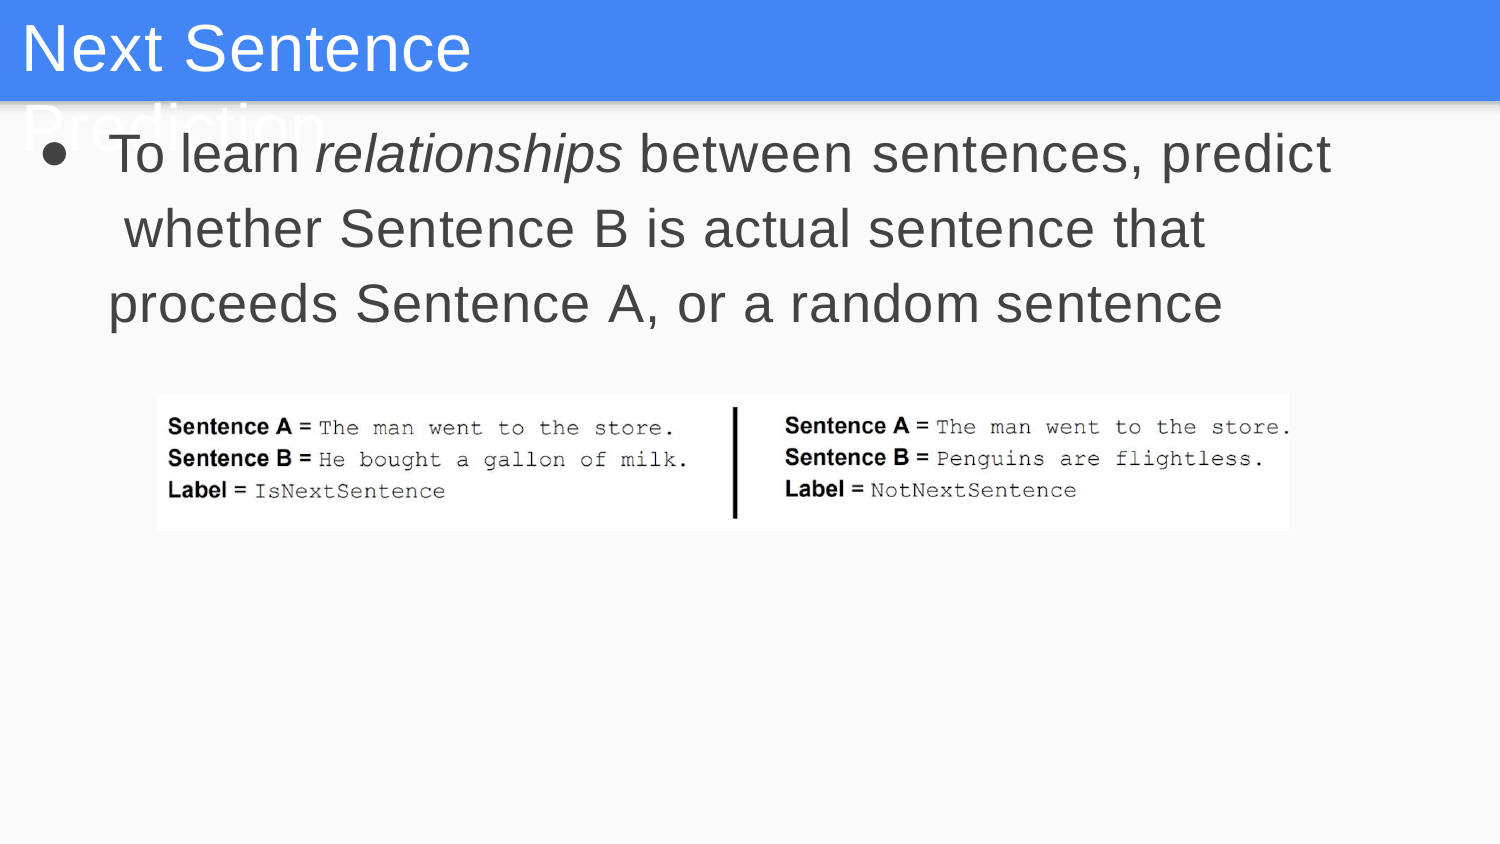

# Next Sentence Prediction

To learn relationships between sentences, predict  whether Sentence B is actual sentence that  proceeds Sentence A, or a random sentence